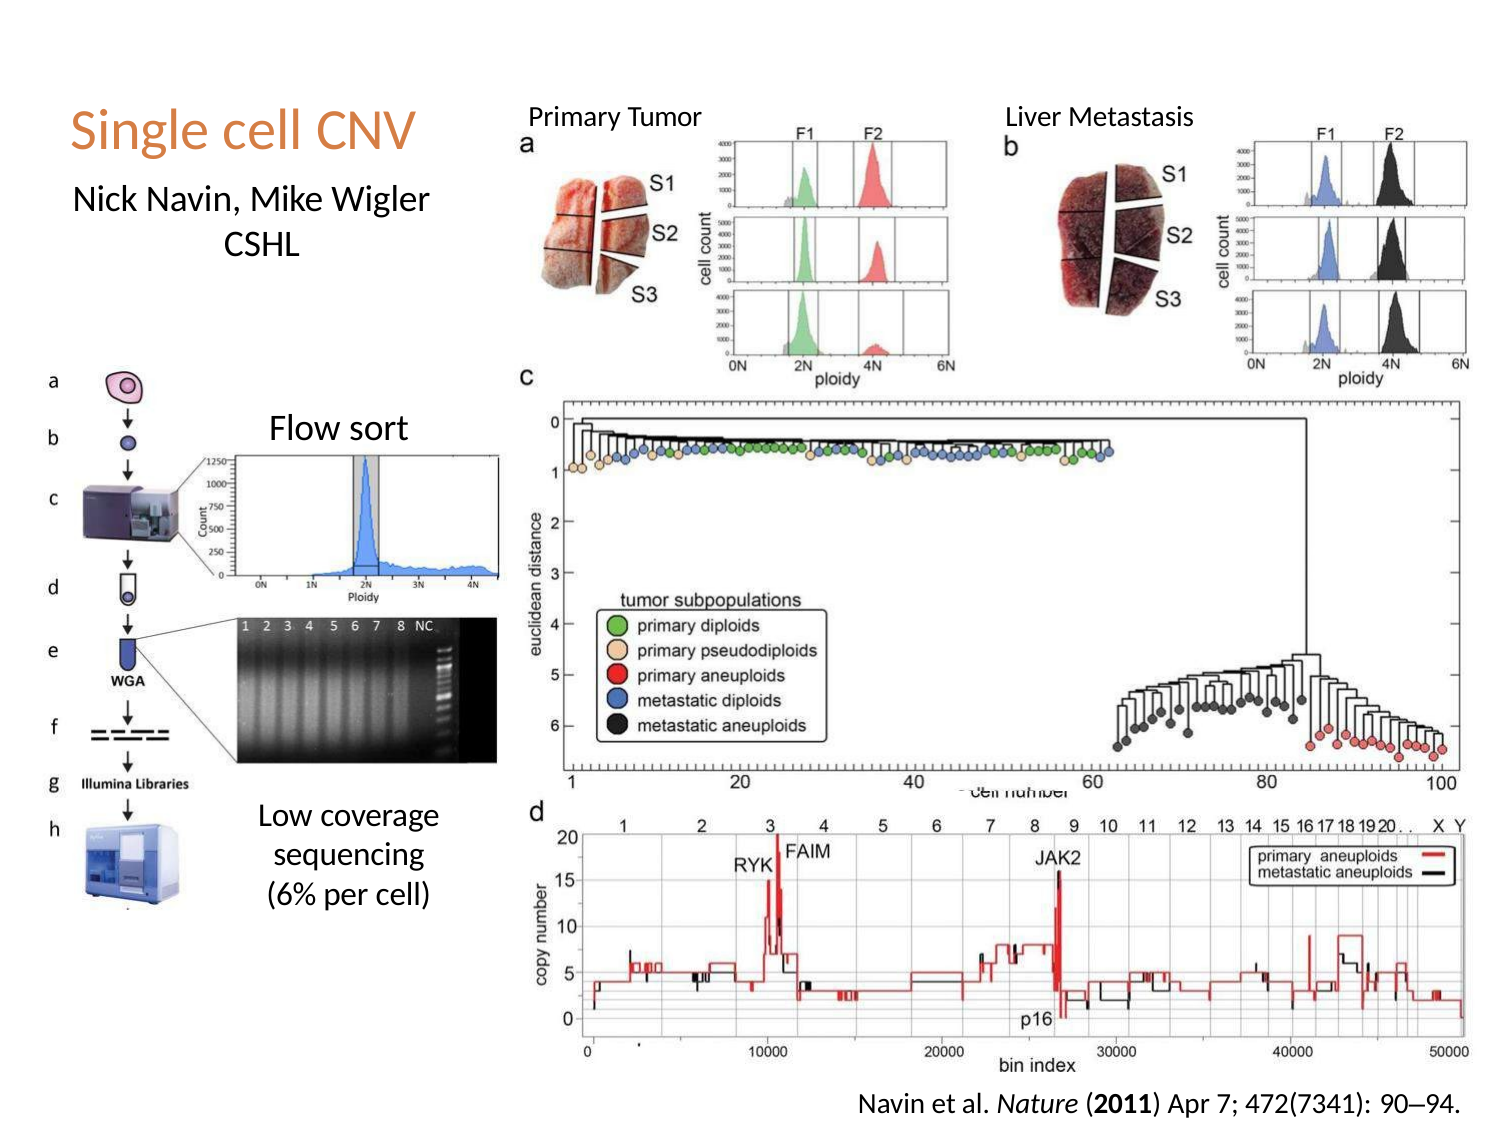

# Single cell CNV
Nick Navin, Mike Wigler  CSHL
Primary Tumor
Liver Metastasis

Flow sort
Low coverage  sequencing  (6% per cell)
Navin et al. Nature (2011) Apr 7; 472(7341): 90–94.